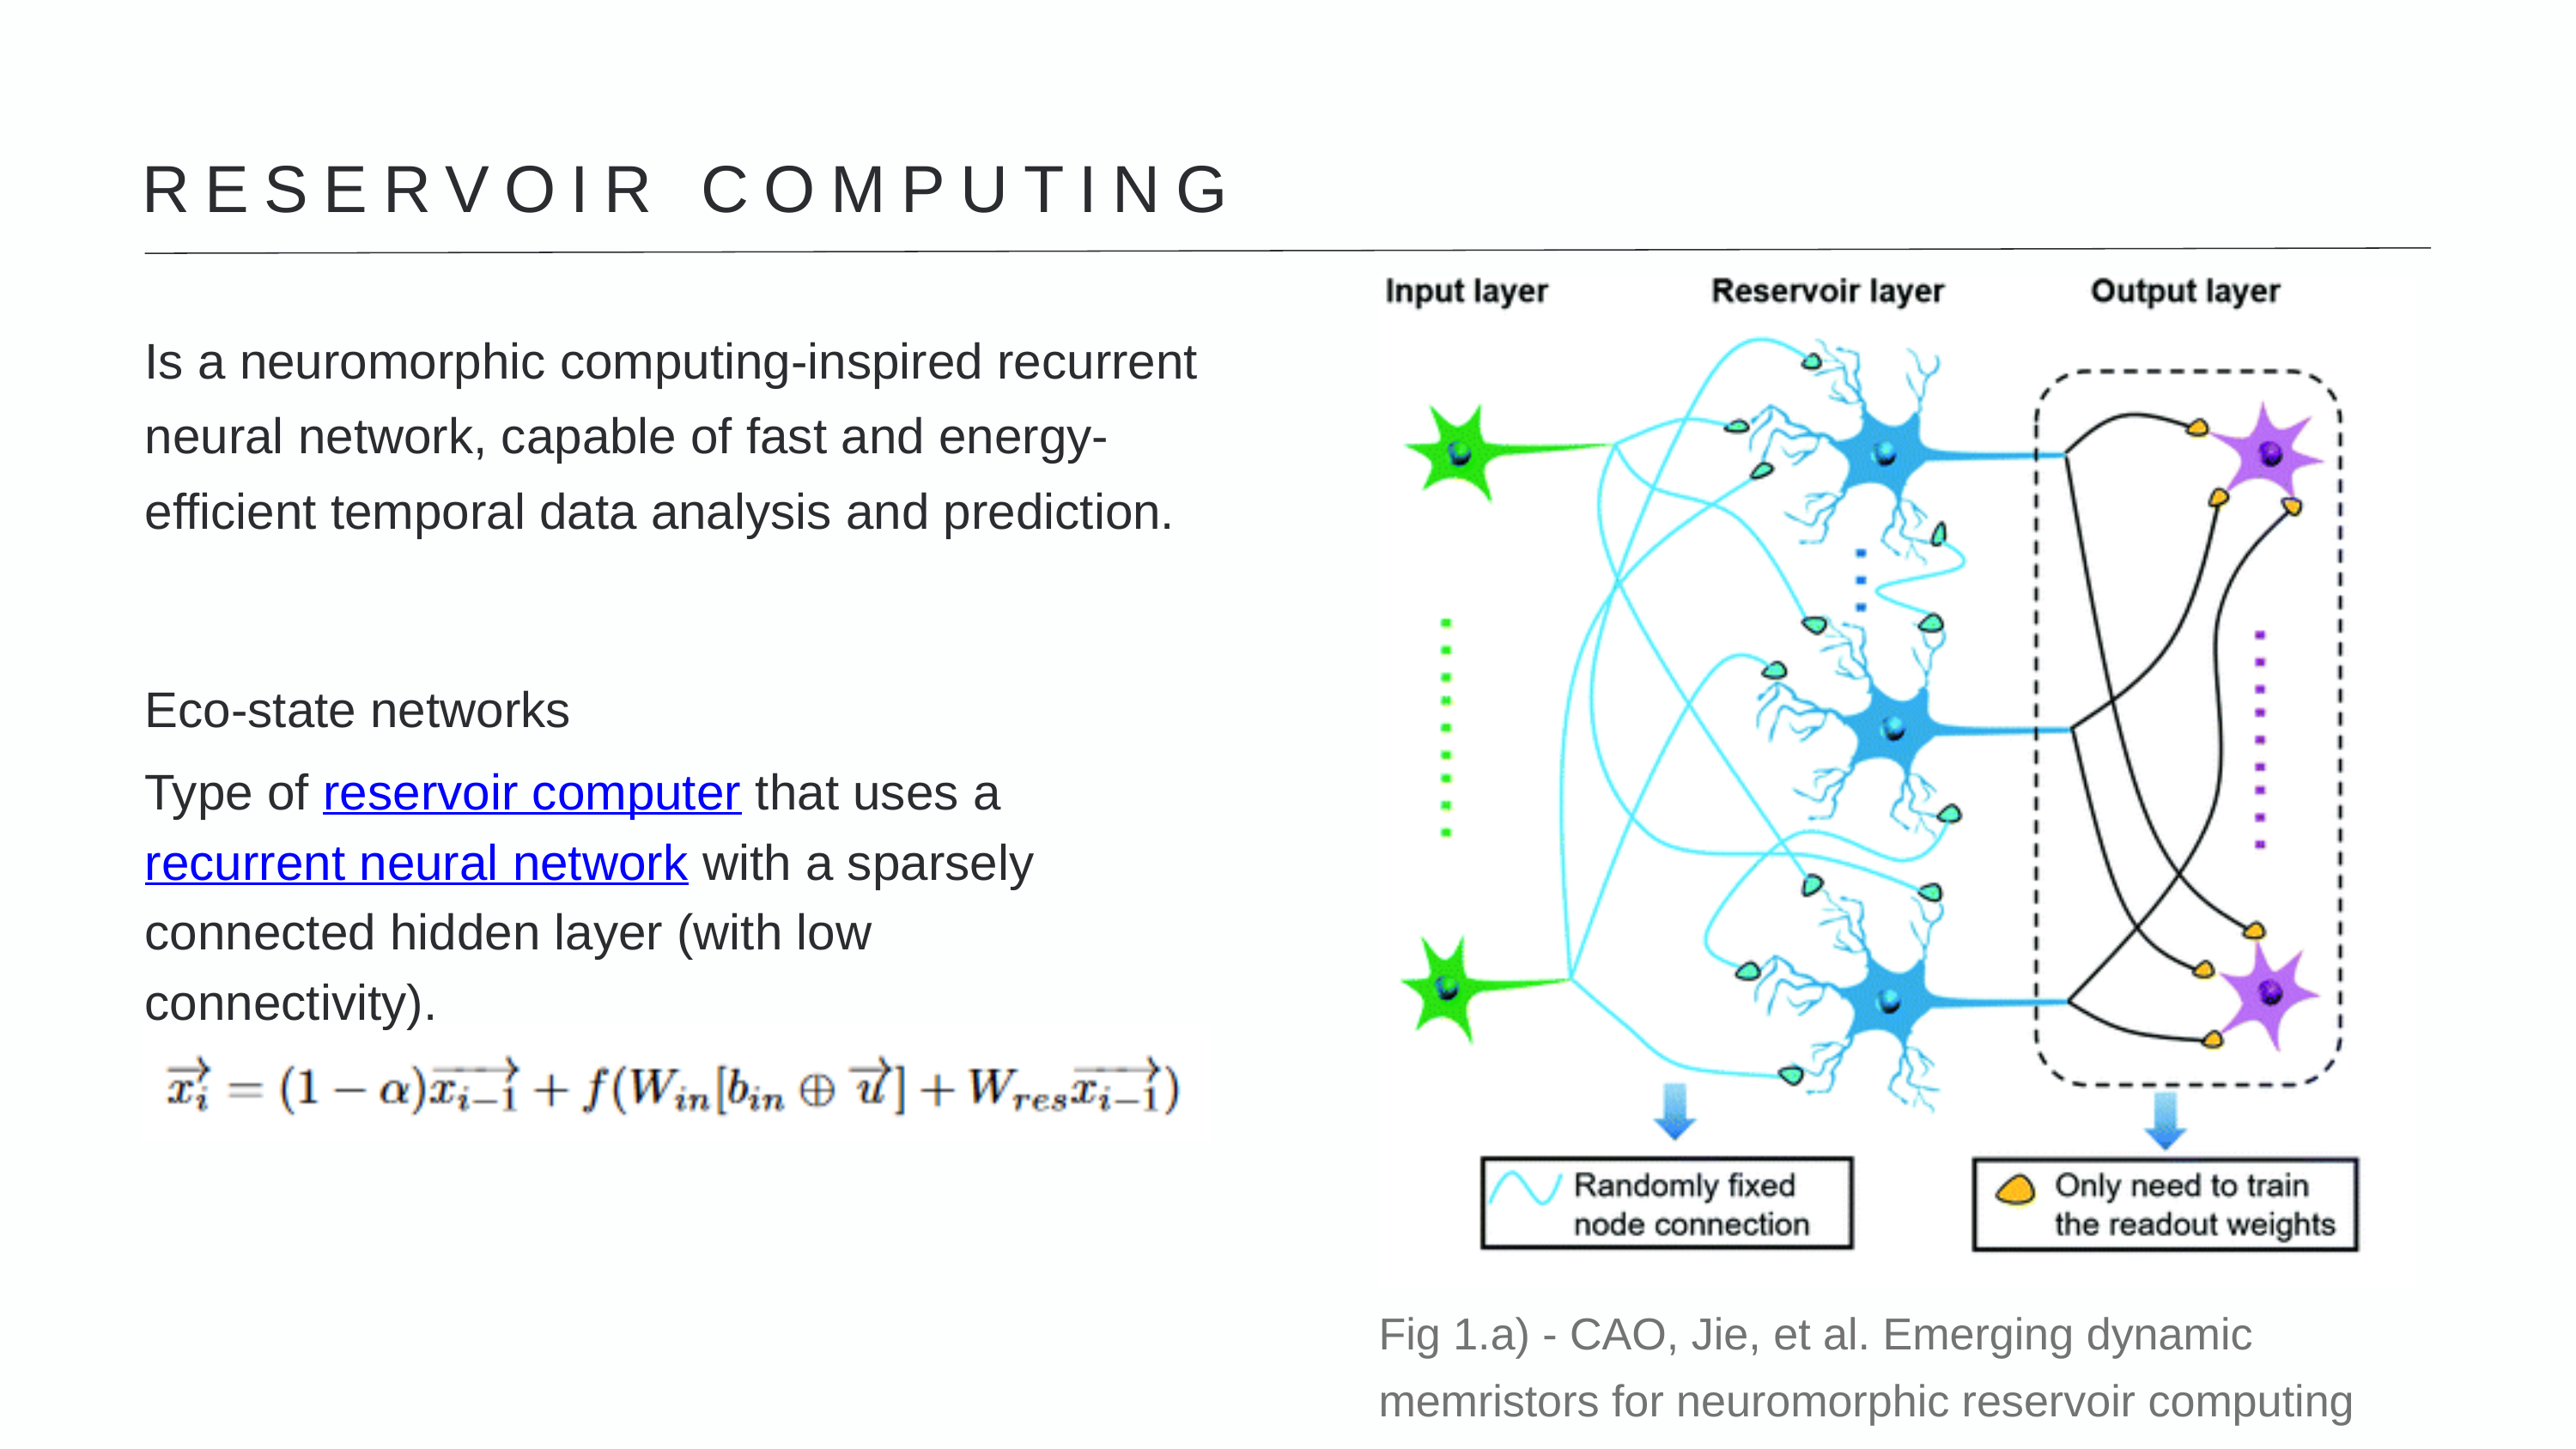

RESERVOIR COMPUTING

Is a neuromorphic computing-inspired recurrent neural network, capable of fast and energy-efficient temporal data analysis and prediction.
Eco-state networks
Type of reservoir computer that uses a recurrent neural network with a sparsely connected hidden layer (with low connectivity).

Fig 1.a) - CAO, Jie, et al. Emerging dynamic memristors for neuromorphic reservoir computing